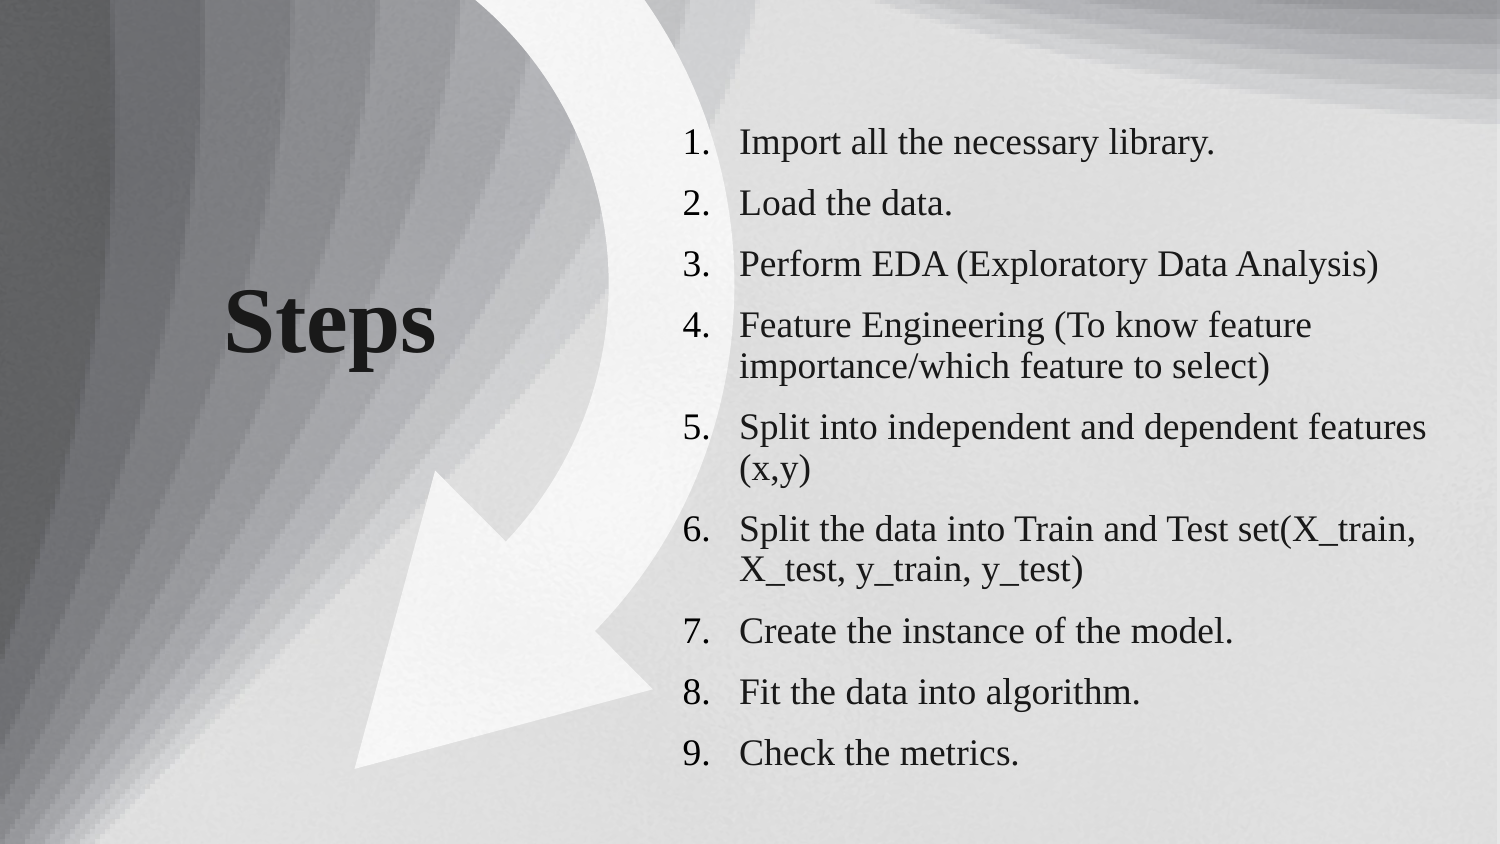

Import all the necessary library.
Load the data.
Perform EDA (Exploratory Data Analysis)
Feature Engineering (To know feature importance/which feature to select)
Split into independent and dependent features (x,y)
Split the data into Train and Test set(X_train, X_test, y_train, y_test)
Create the instance of the model.
Fit the data into algorithm.
Check the metrics.
# Steps